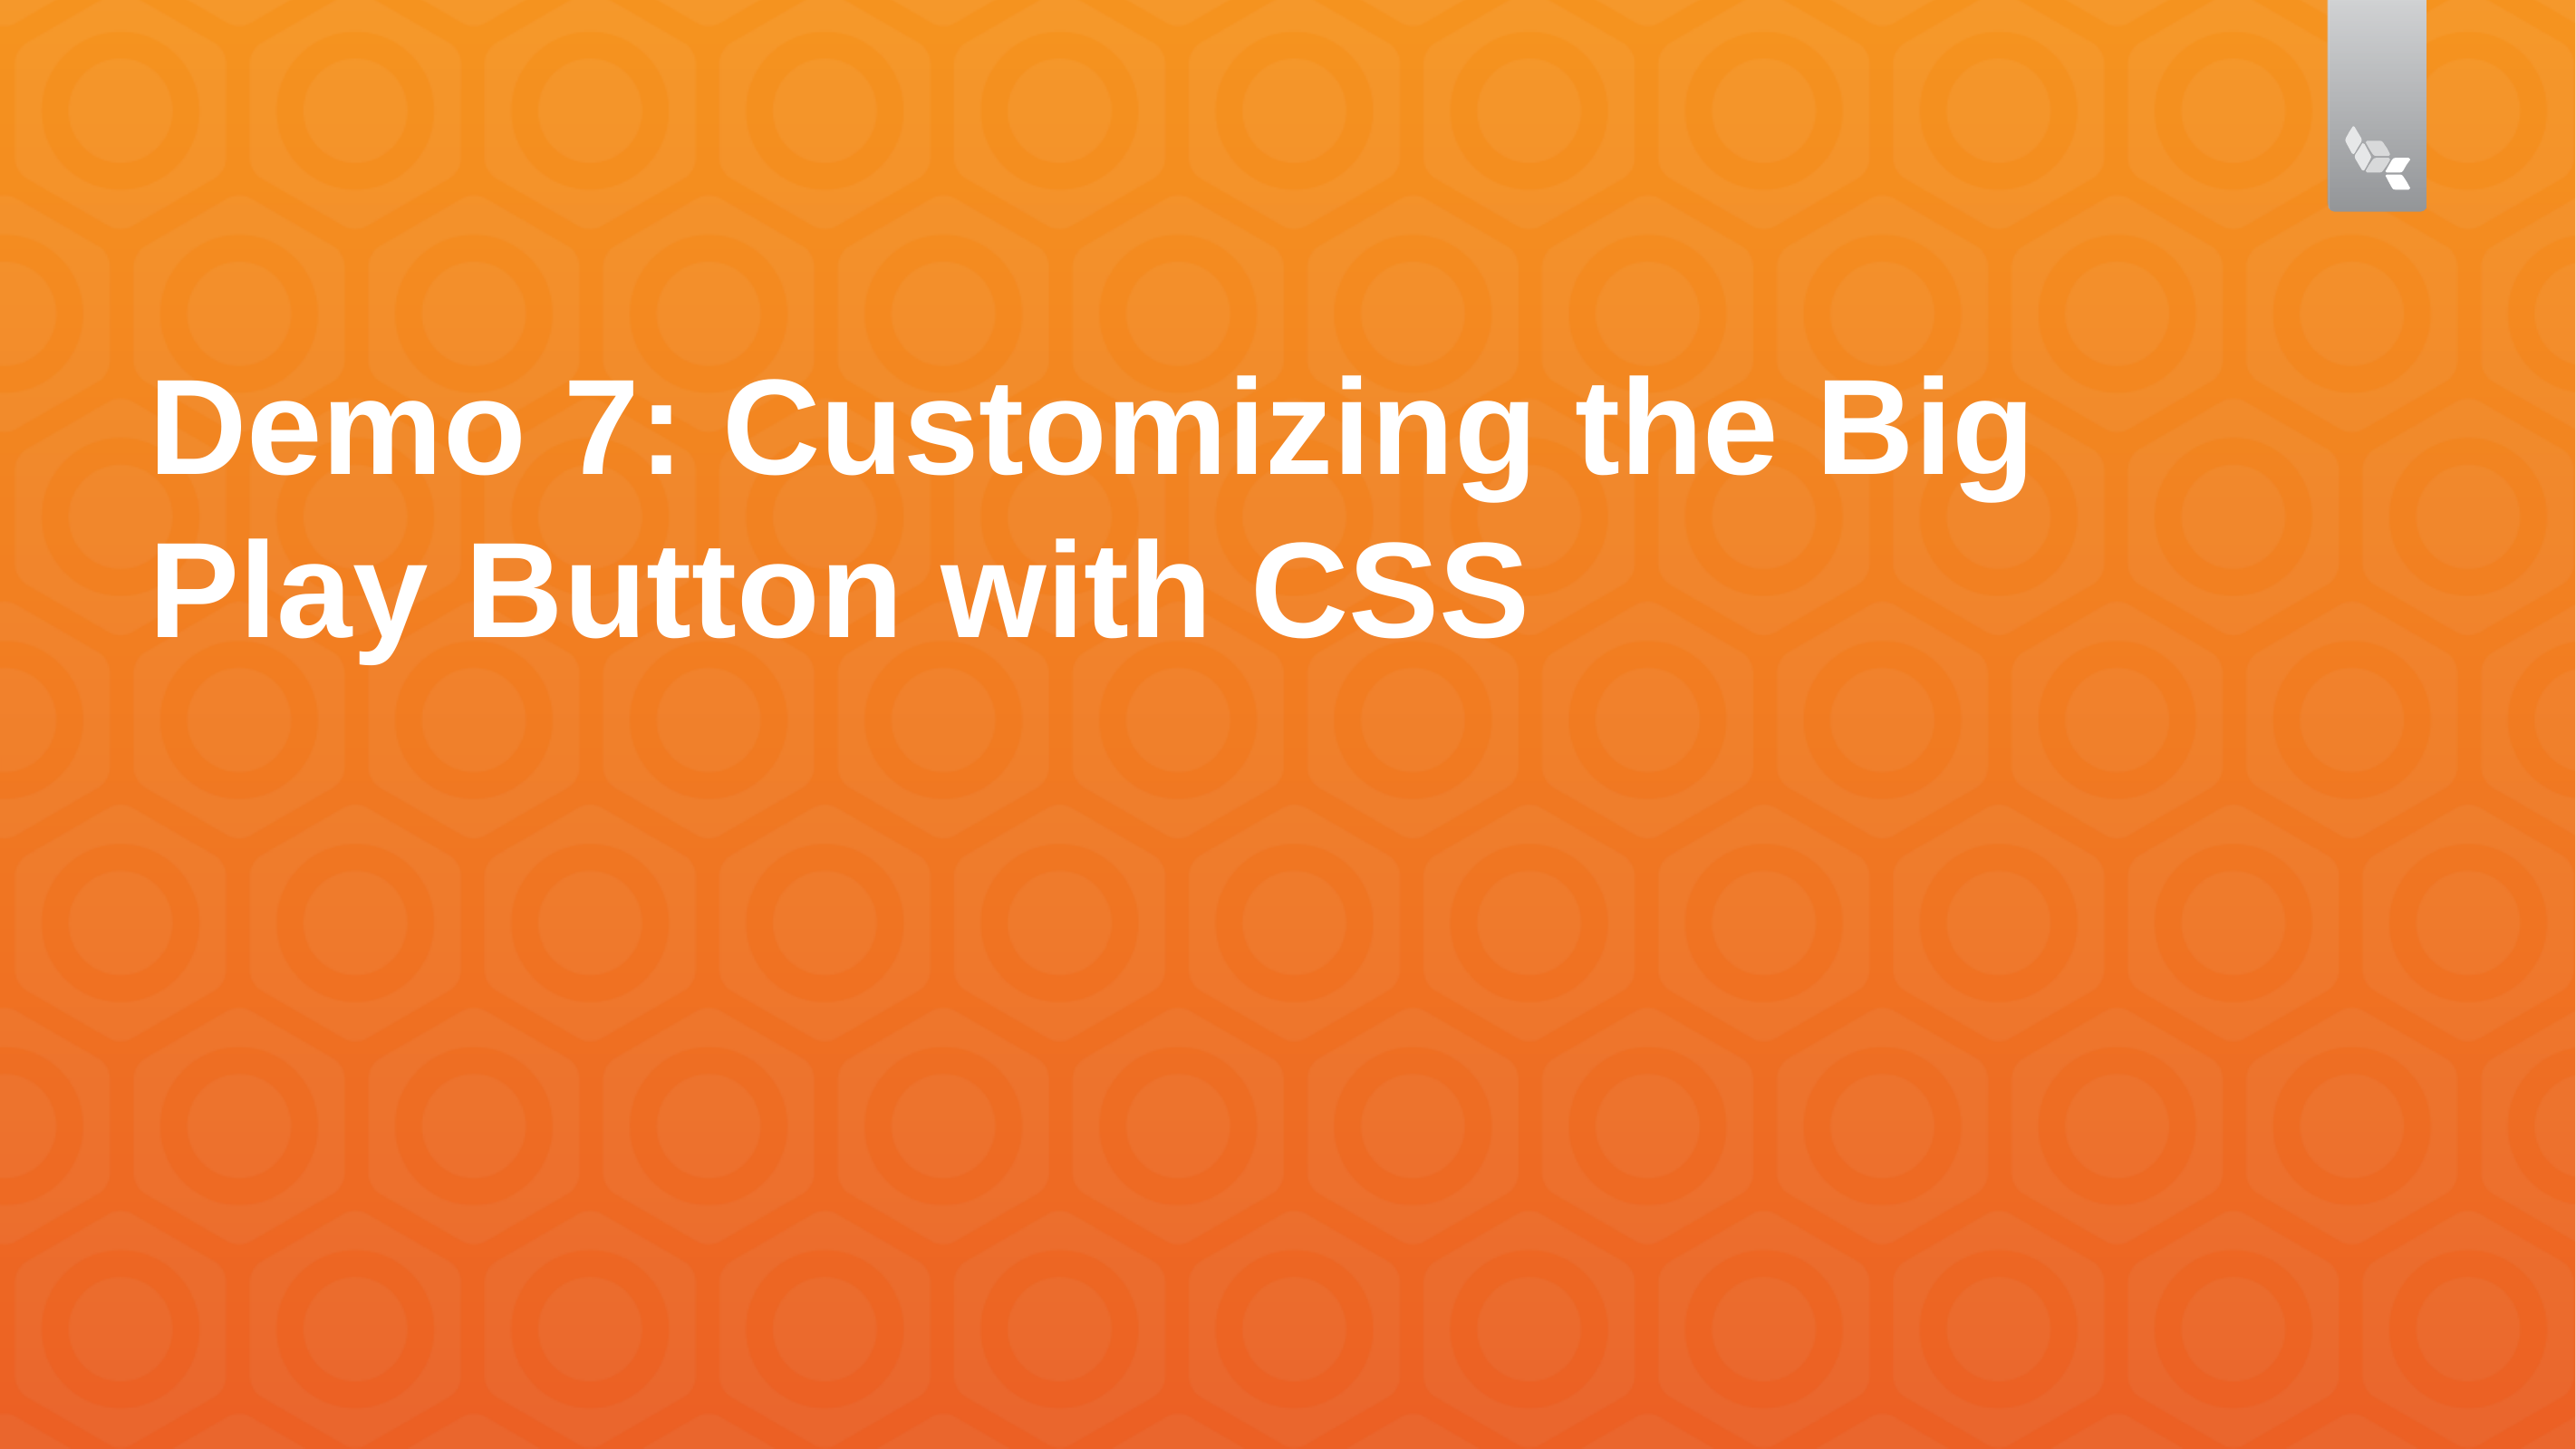

# Demo 7: Customizing the Big Play Button with CSS